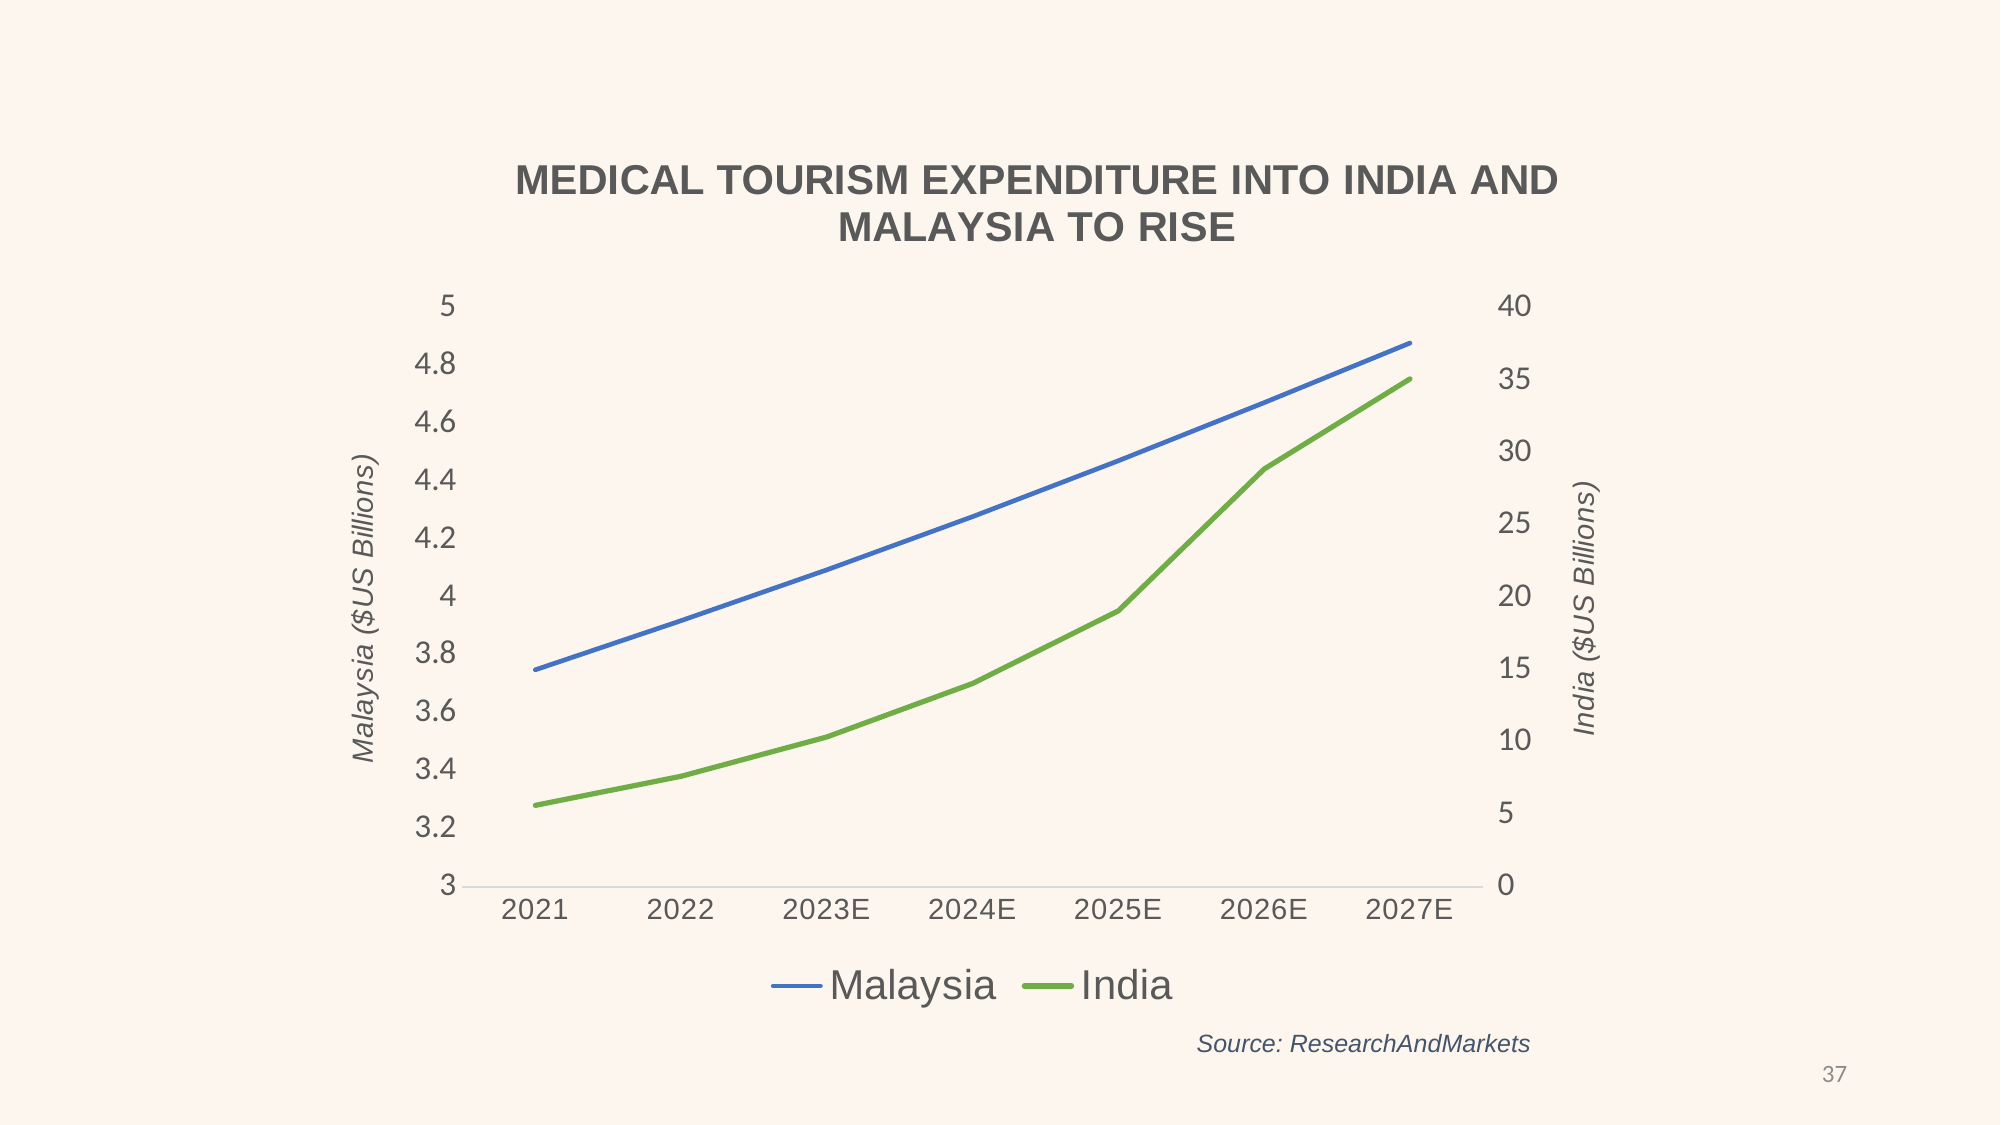

### Chart: MEDICAL TOURISM EXPENDITURE INTO INDIA AND MALAYSIA TO RISE

| Category | Malaysia | India |
|---|---|---|
| 2021 | 3.75 | 5.63 |
| 2022 | 3.92 | 7.64 |
| 2023E | 4.096 | 10.36 |
| 2024E | 4.28 | 14.06 |
| 2025E | 4.473 | 19.08 |
| 2026E | 4.674 | 28.89 |
| 2027E | 4.88 | 35.12 |
Source: ResearchAndMarkets
37